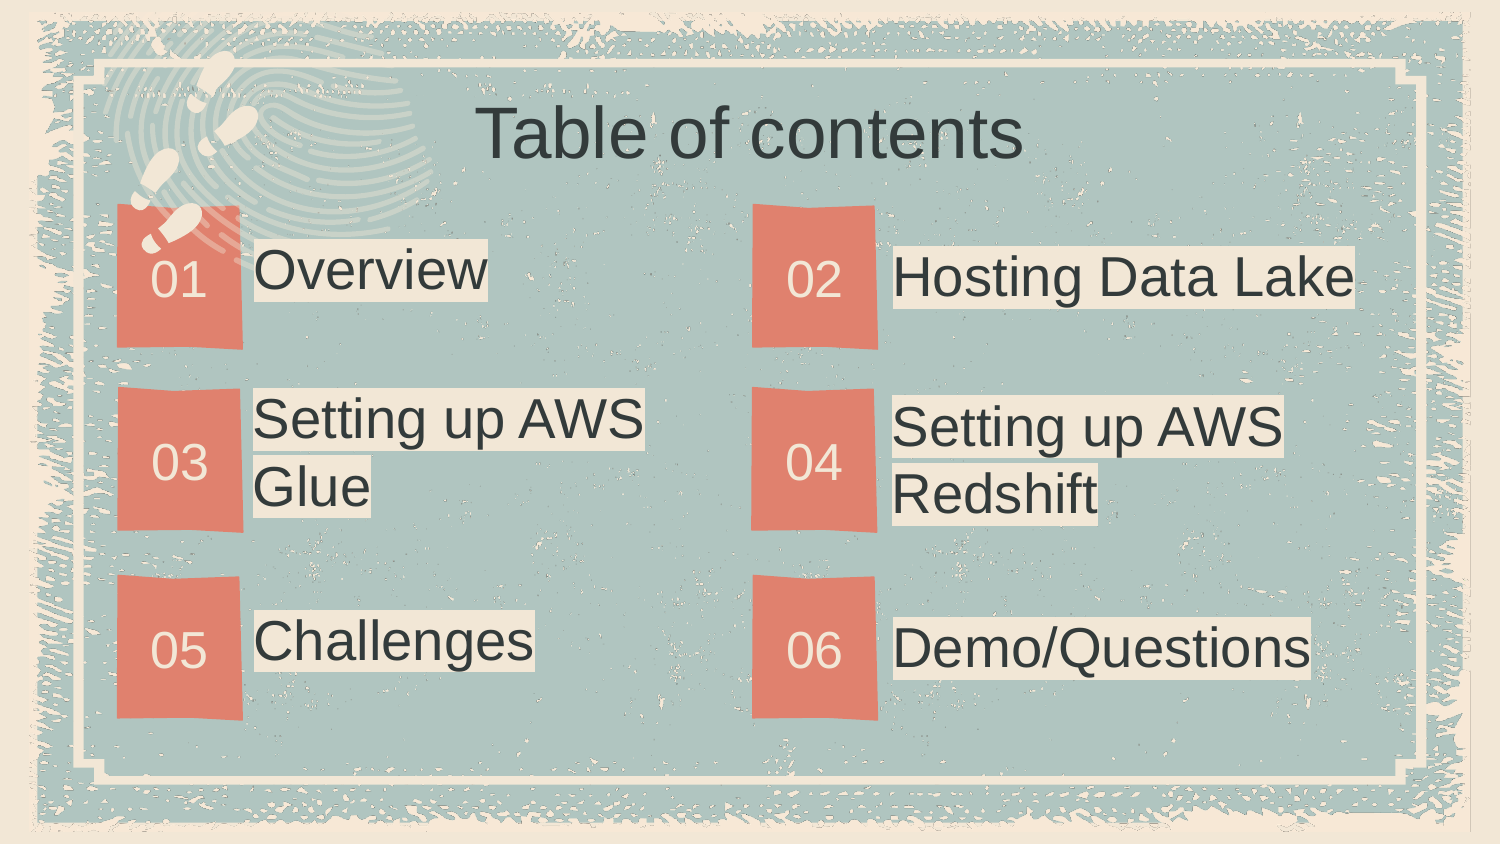

Table of contents

# Overview
01
02
Hosting Data Lake

Setting up AWS Glue
03
04
Setting up AWS Redshift

Challenges
05
06
Demo/Questions